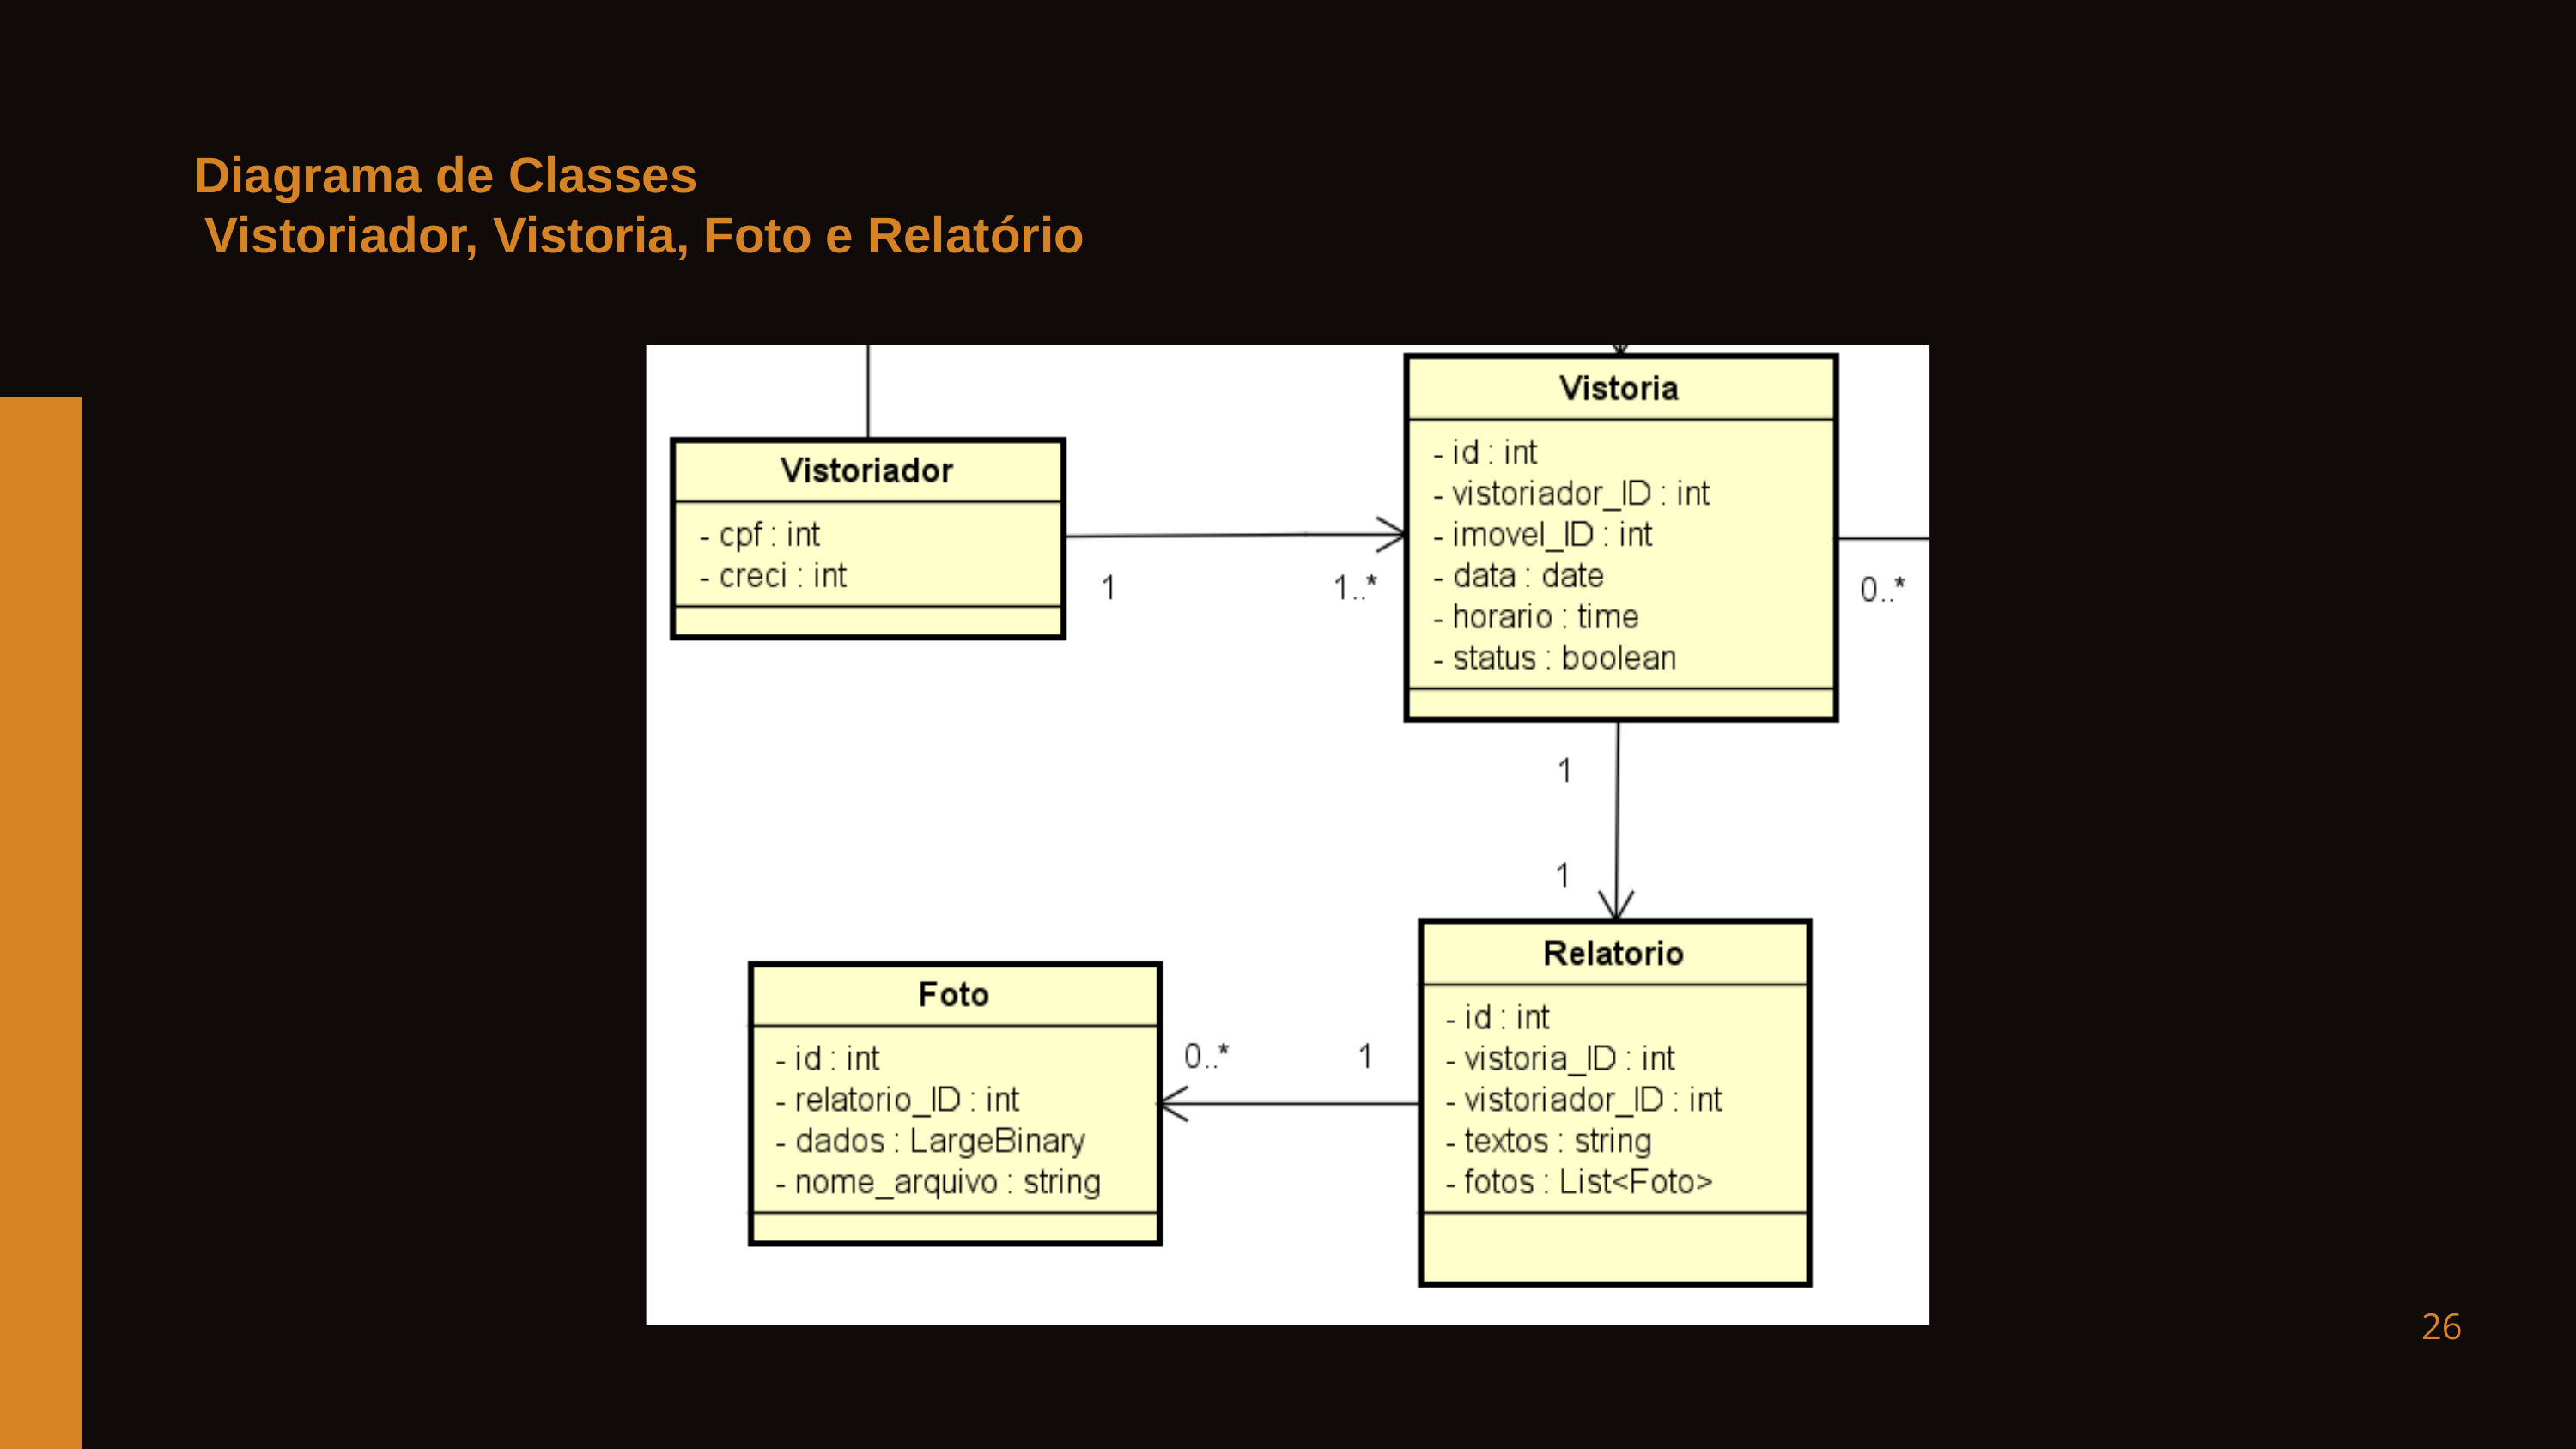

Diagrama de Classes
Vistoriador, Vistoria, Foto e Relatório

26